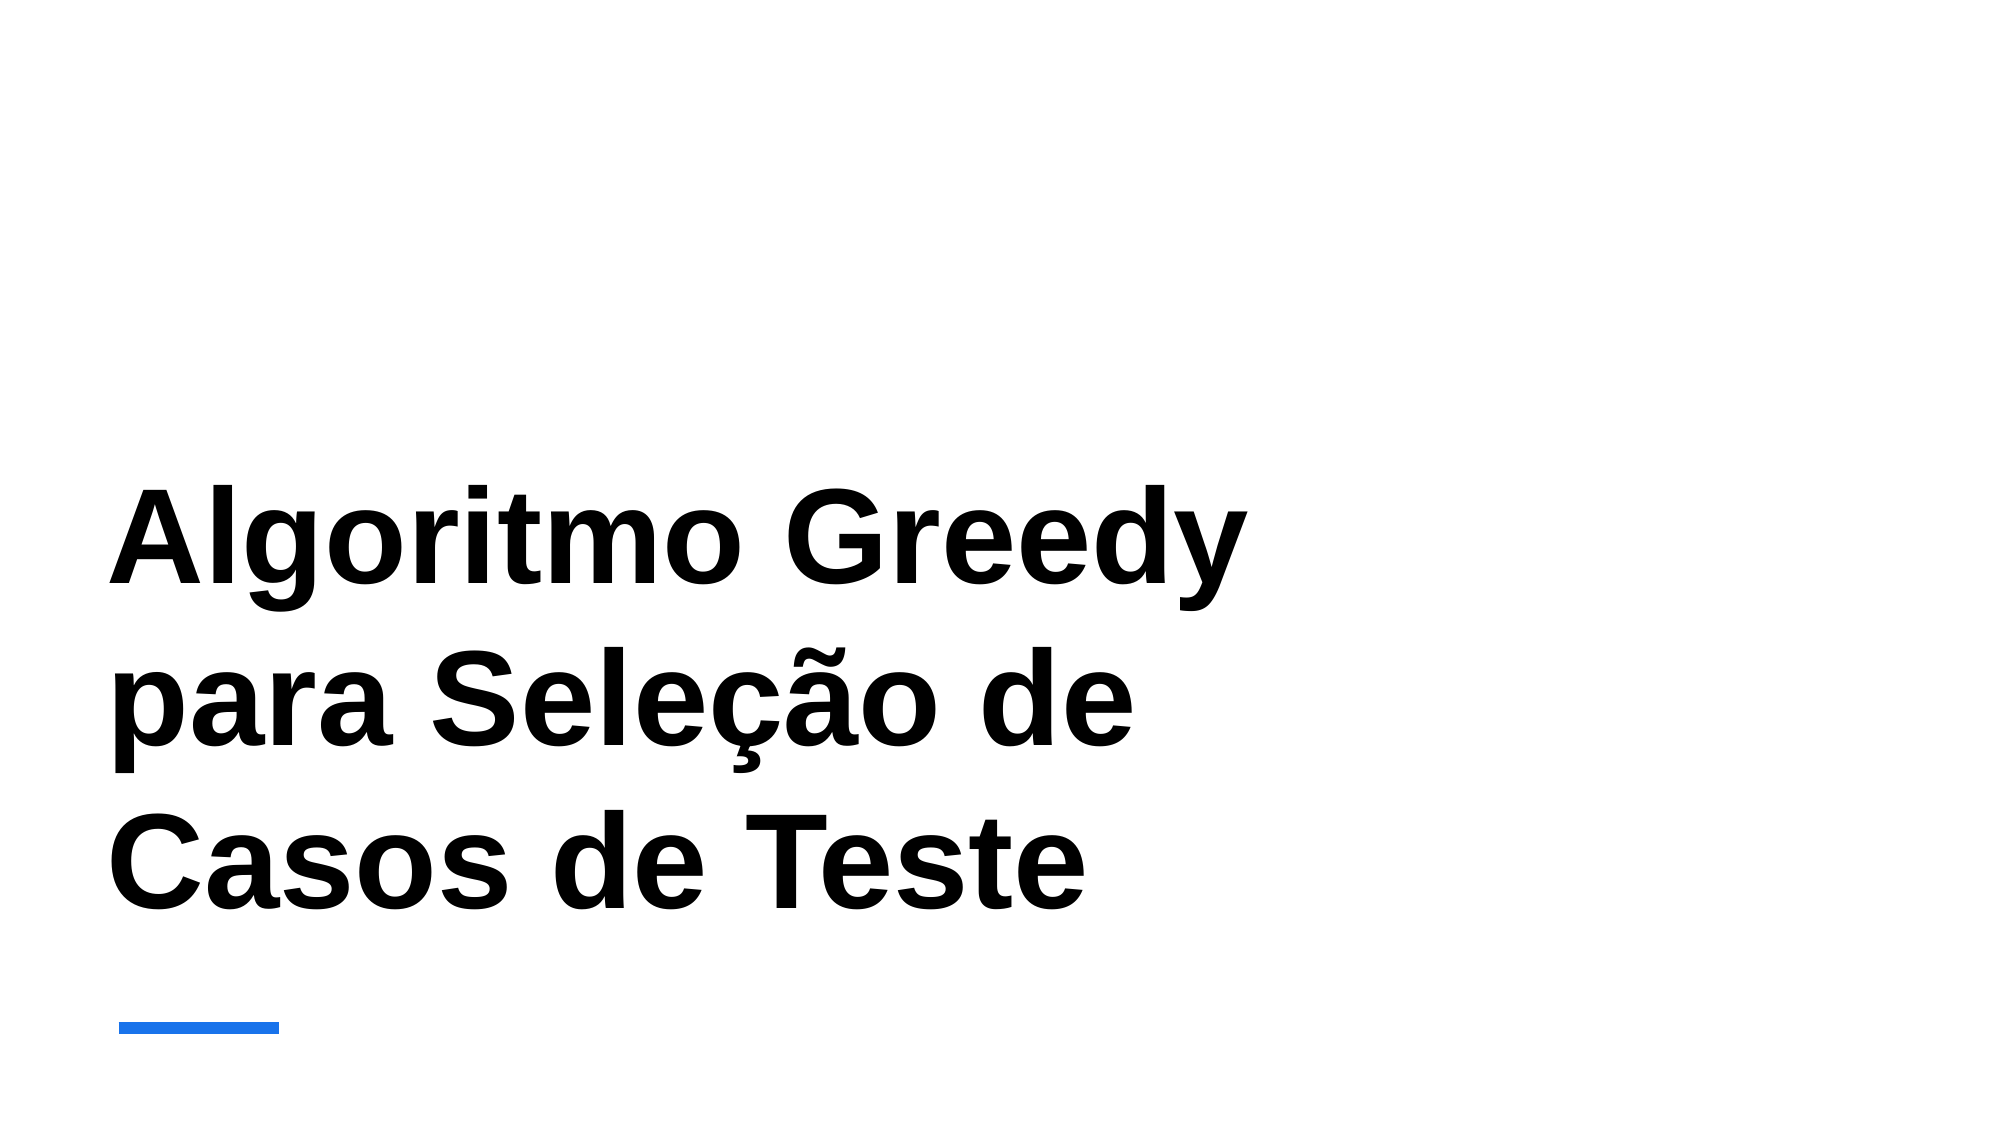

# Algoritmo Greedy para Seleção de Casos de Teste